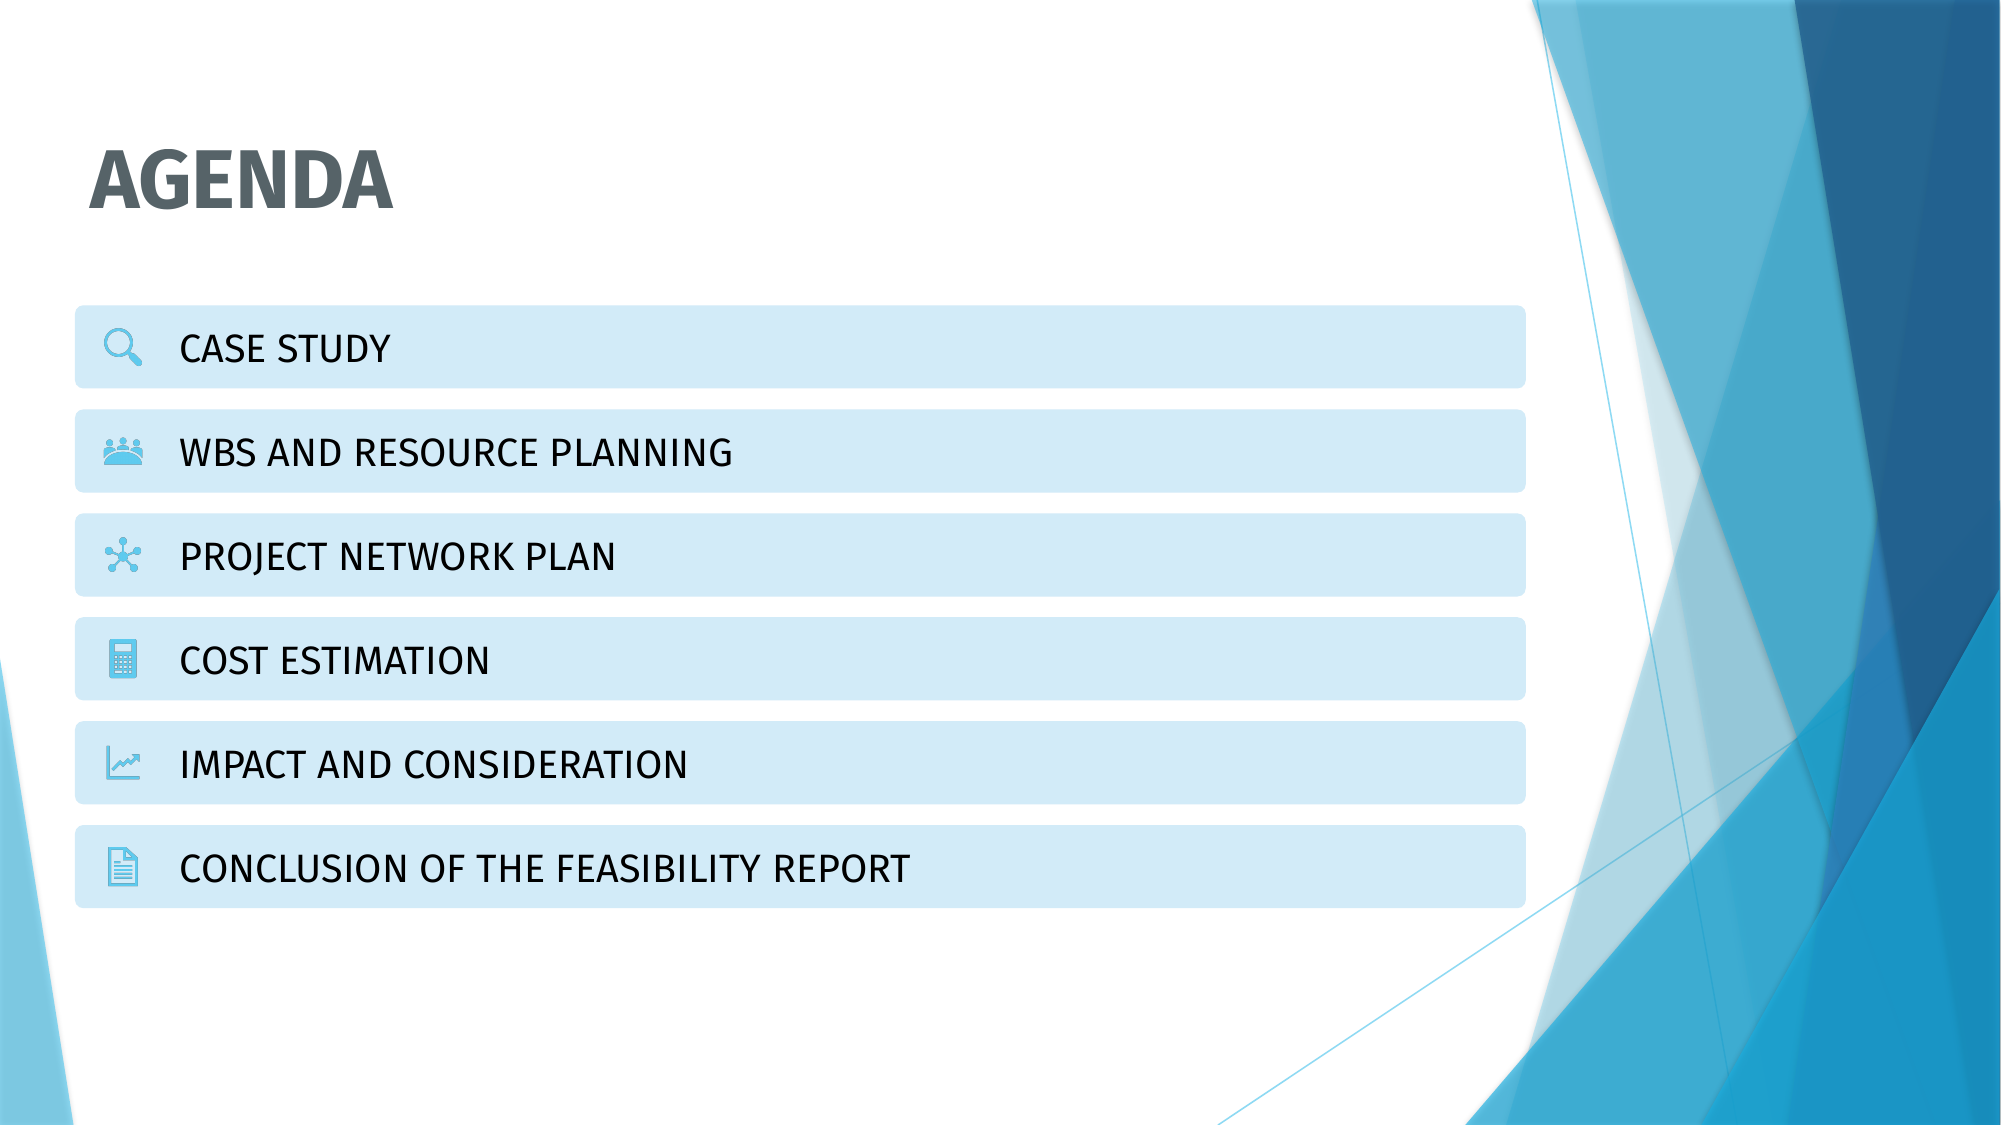

# AGENDA
CASE STUDY
WBS AND RESOURCE PLANNING
PROJECT NETWORK PLAN
COST ESTIMATION
IMPACT AND CONSIDERATION
CONCLUSION OF THE FEASIBILITY REPORT